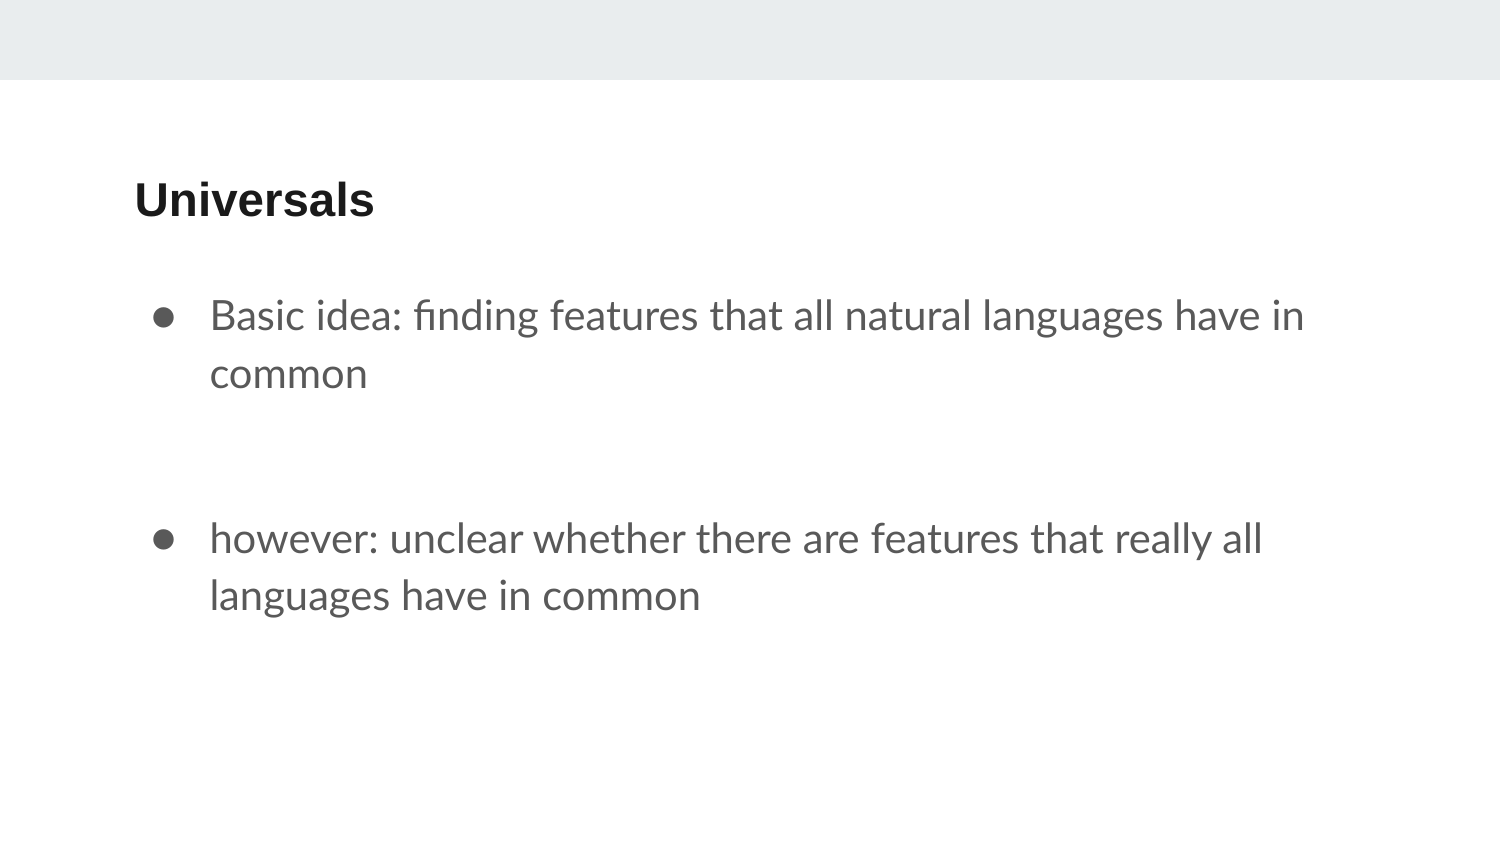

# Universals
Basic idea: finding features that all natural languages have in common

however: unclear whether there are features that really all languages have in common